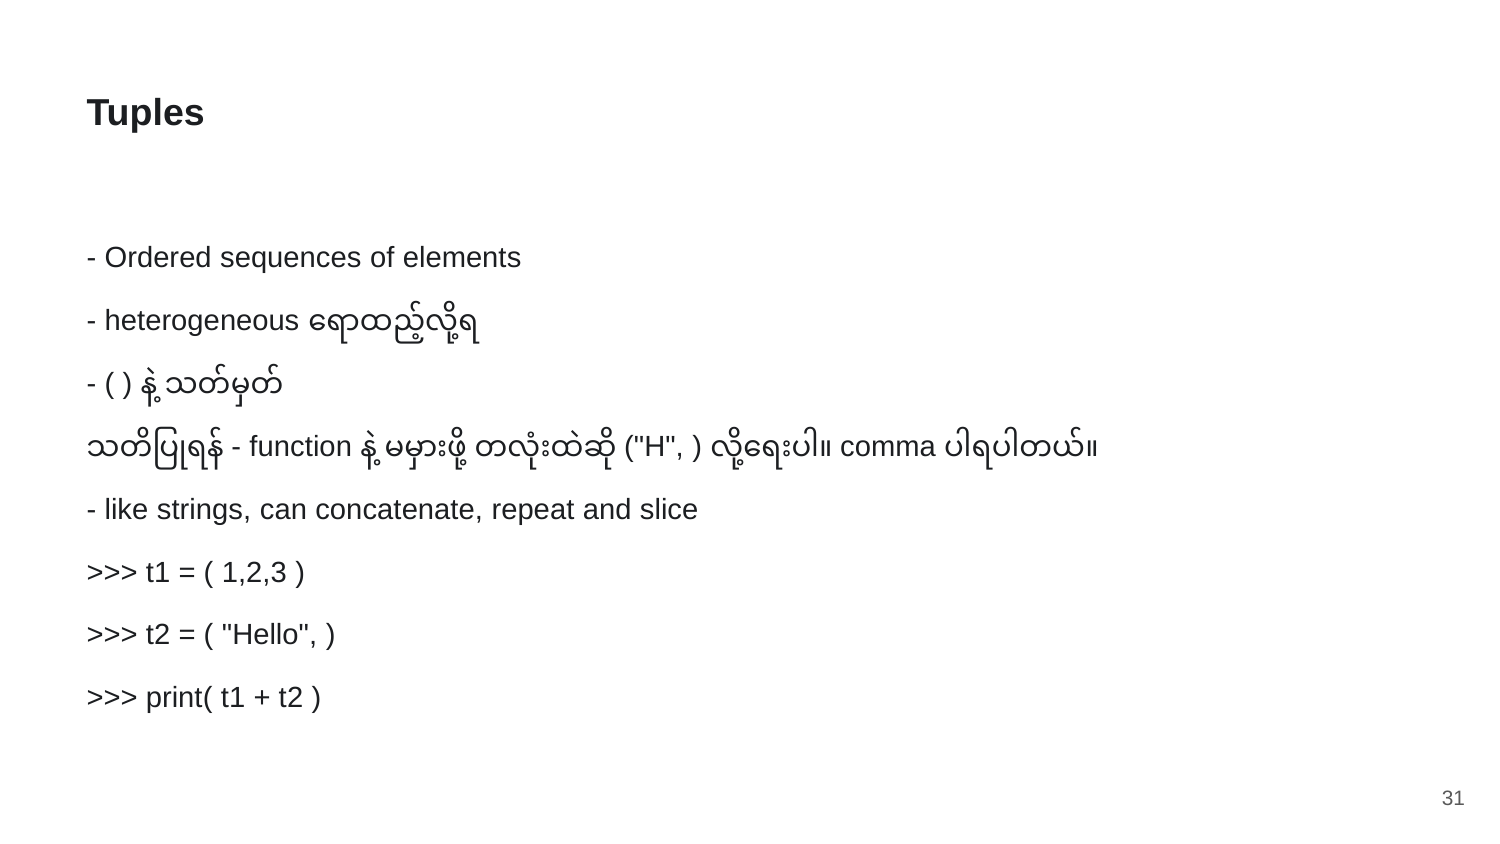

Tuples

- Ordered sequences of elements
- heterogeneous ​ရောထည့်လို့ရ
- ( ) နဲ့ သတ်မှတ်
သတိပြုရန် - function နဲ့ မမှားဖို့ တလုံးထဲဆို ("H", ) လို့​ရေးပါ။ comma ပါရပါတယ်။
- like strings, can concatenate, repeat and slice
>>> t1 = ( 1,2,3 )
>>> t2 = ( "Hello", )
>>> print( t1 + t2 )
31